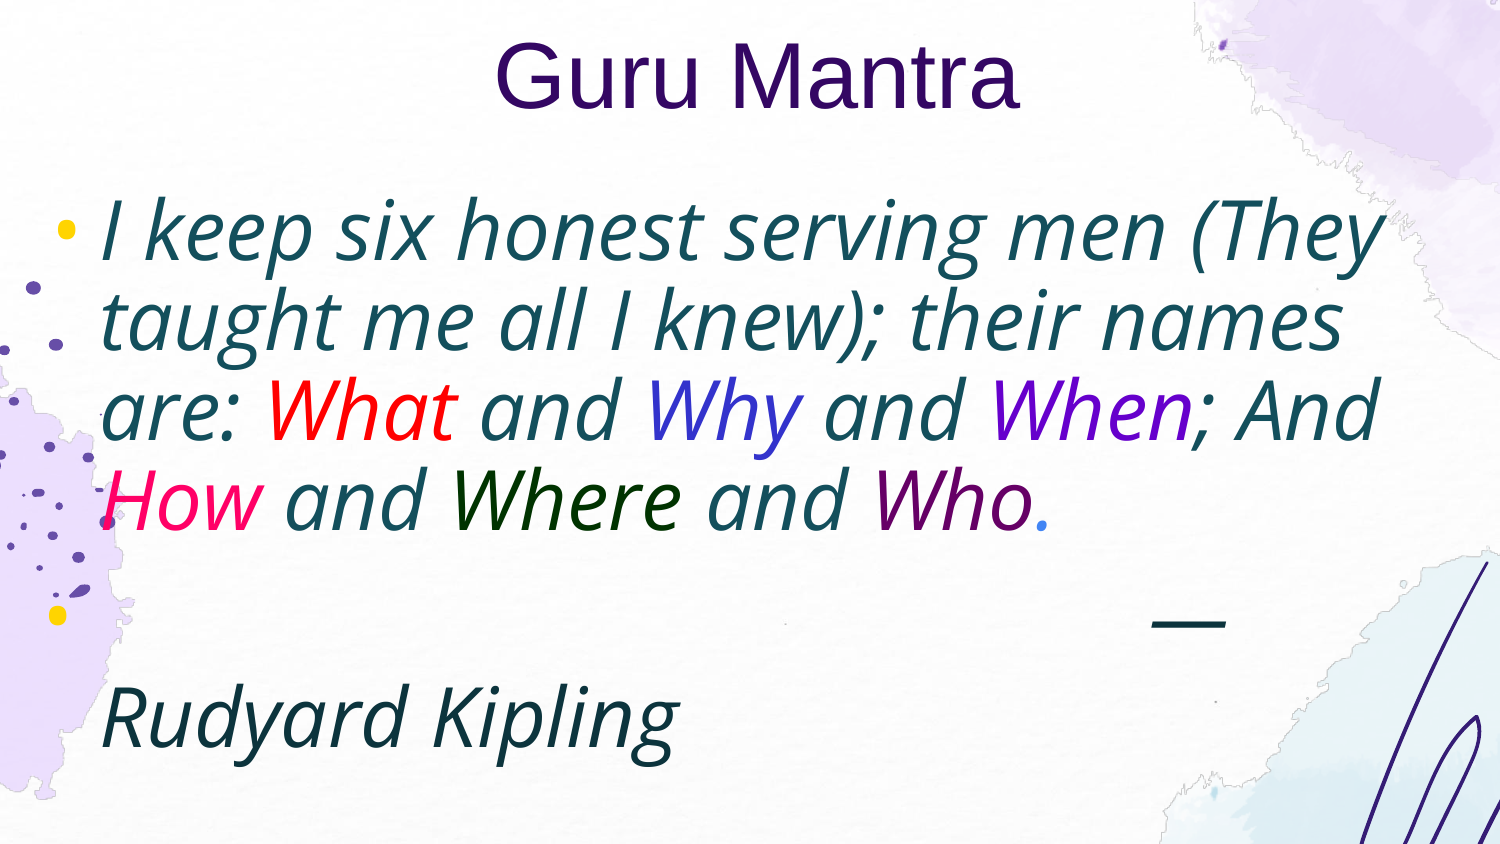

# Guru Mantra
I keep six honest serving men (They taught me all I knew); their names are: What and Why and When; And How and Where and Who.
							— Rudyard Kipling